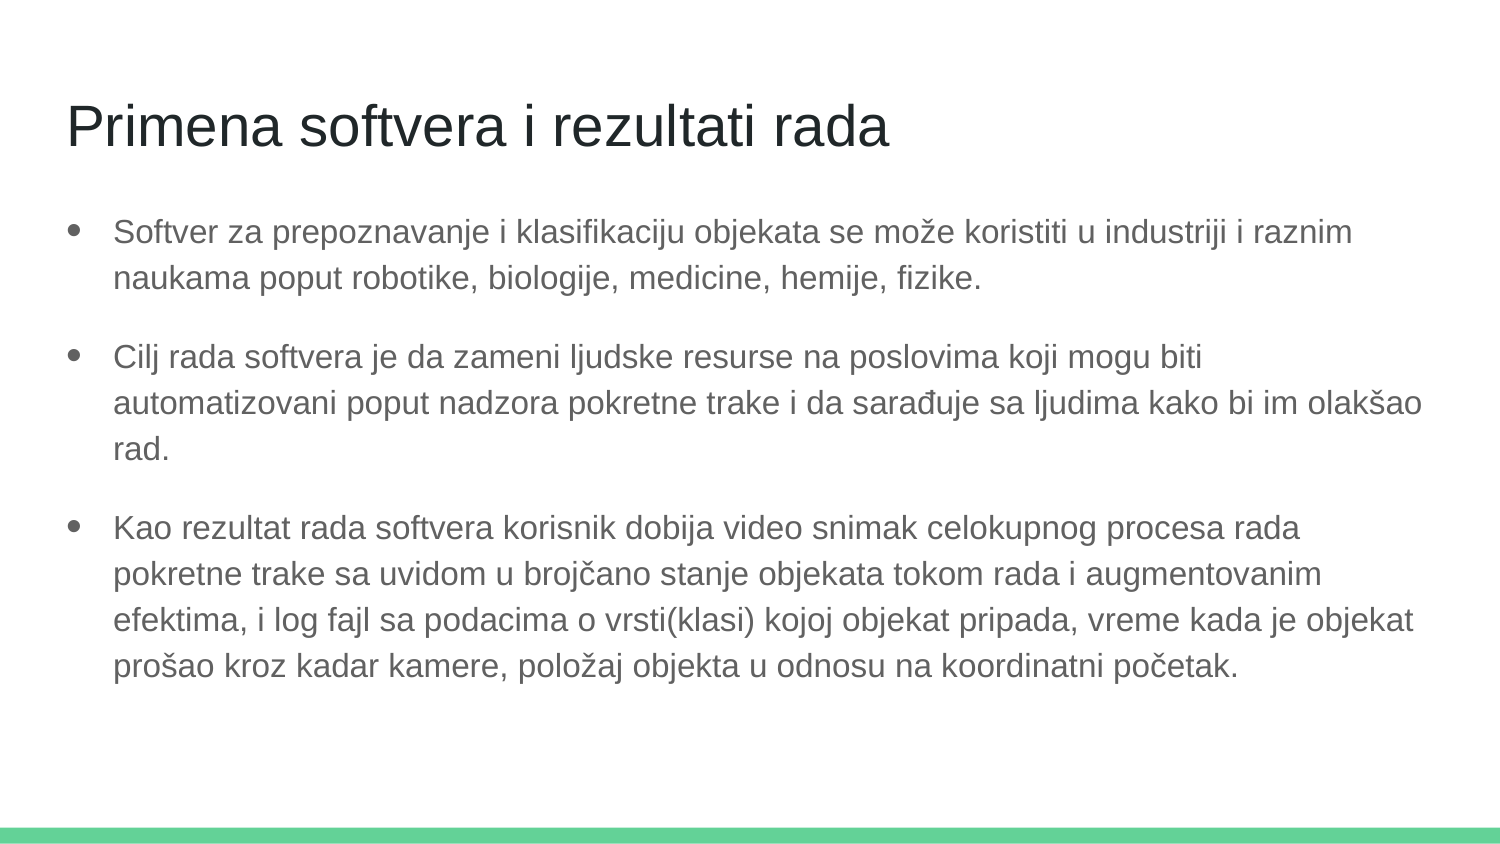

# Primena softvera i rezultati rada
Softver za prepoznavanje i klasifikaciju objekata se može koristiti u industriji i raznim naukama poput robotike, biologije, medicine, hemije, fizike.
Cilj rada softvera je da zameni ljudske resurse na poslovima koji mogu biti automatizovani poput nadzora pokretne trake i da sarađuje sa ljudima kako bi im olakšao rad.
Kao rezultat rada softvera korisnik dobija video snimak celokupnog procesa rada pokretne trake sa uvidom u brojčano stanje objekata tokom rada i augmentovanim efektima, i log fajl sa podacima o vrsti(klasi) kojoj objekat pripada, vreme kada je objekat prošao kroz kadar kamere, položaj objekta u odnosu na koordinatni početak.